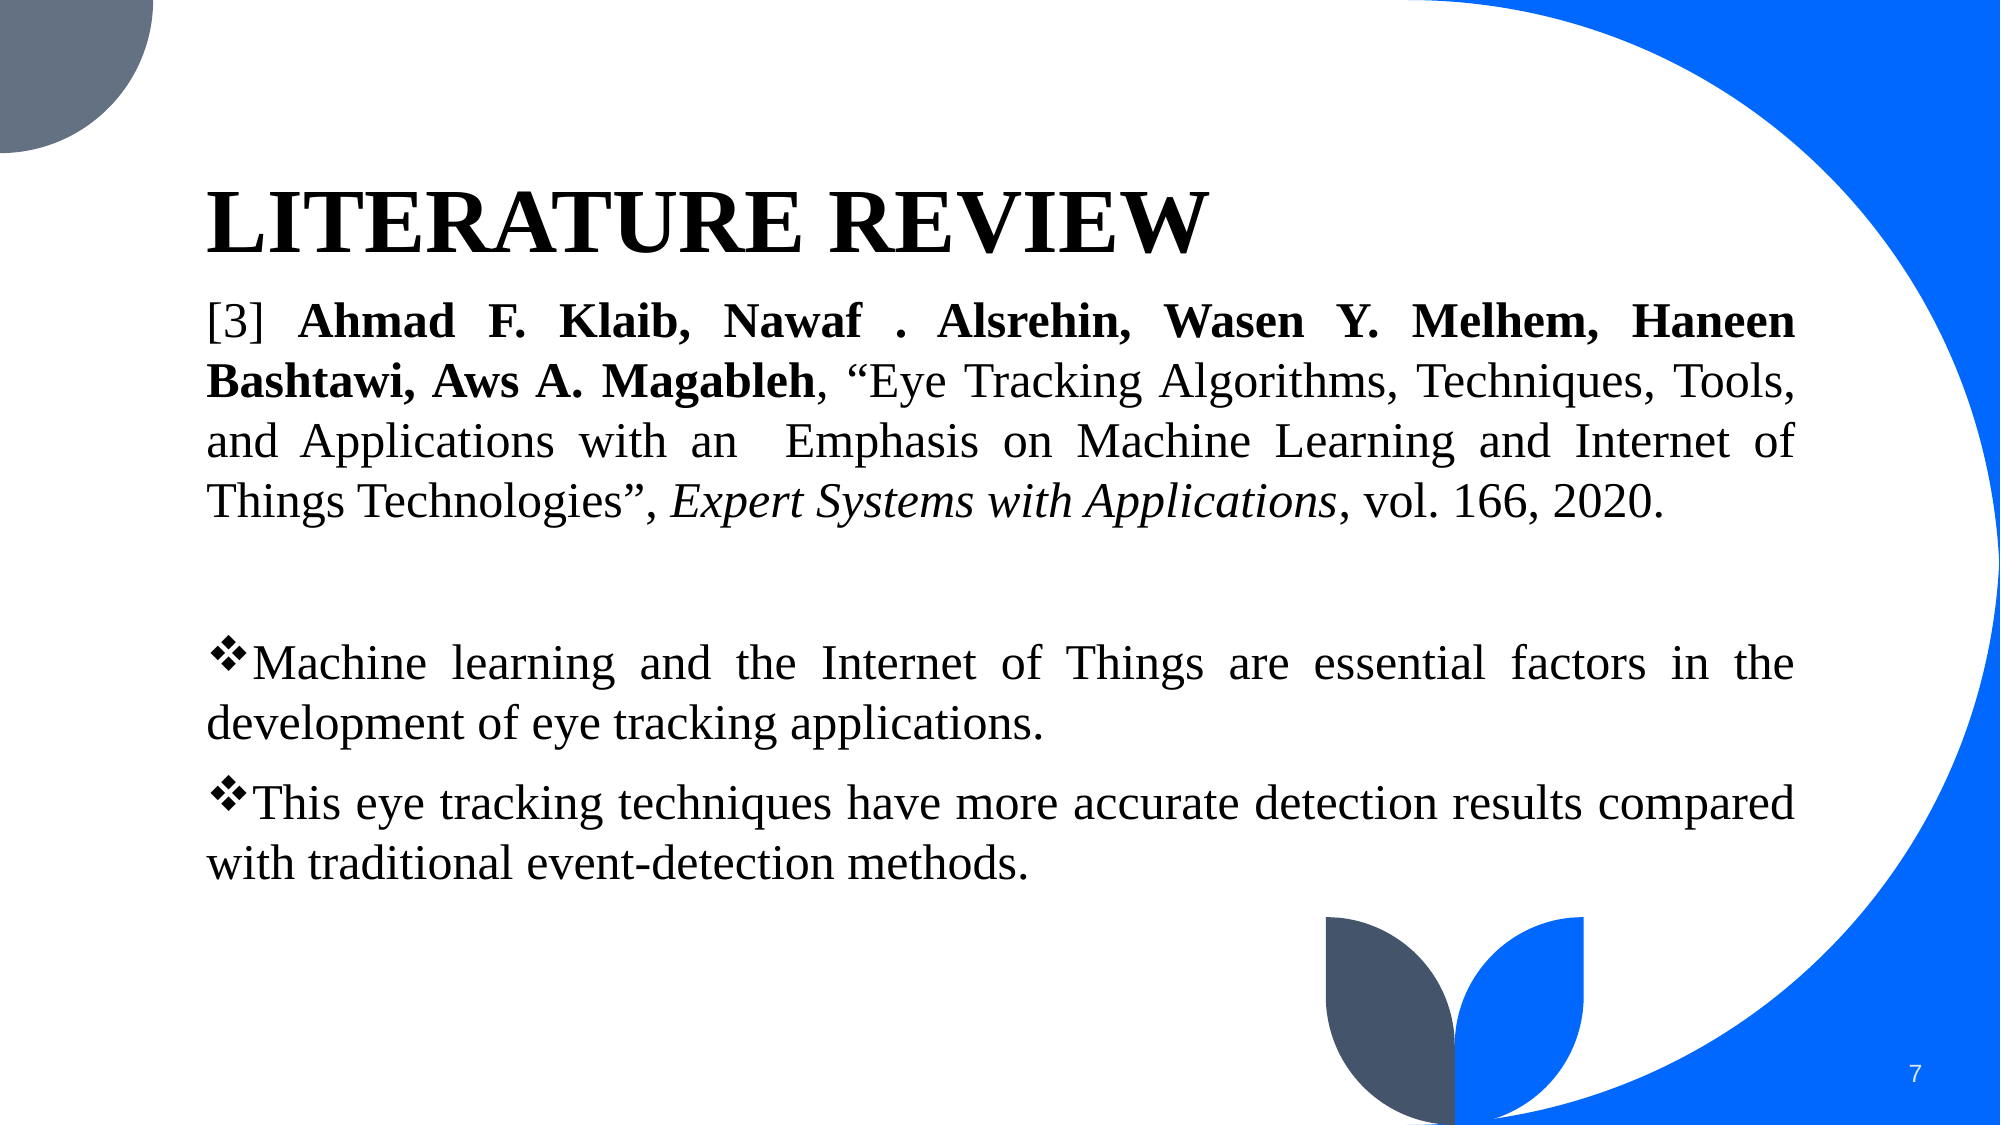

# LITERATURE REVIEW
[3] Ahmad F. Klaib, Nawaf . Alsrehin, Wasen Y. Melhem, Haneen Bashtawi, Aws A. Magableh, “Eye Tracking Algorithms, Techniques, Tools, and Applications with an  Emphasis on Machine Learning and Internet of Things Technologies”, Expert Systems with Applications, vol. 166, 2020.

Machine learning and the Internet of Things are essential factors in the development of eye tracking applications.
This eye tracking techniques have more accurate detection results compared with traditional event-detection methods.

7